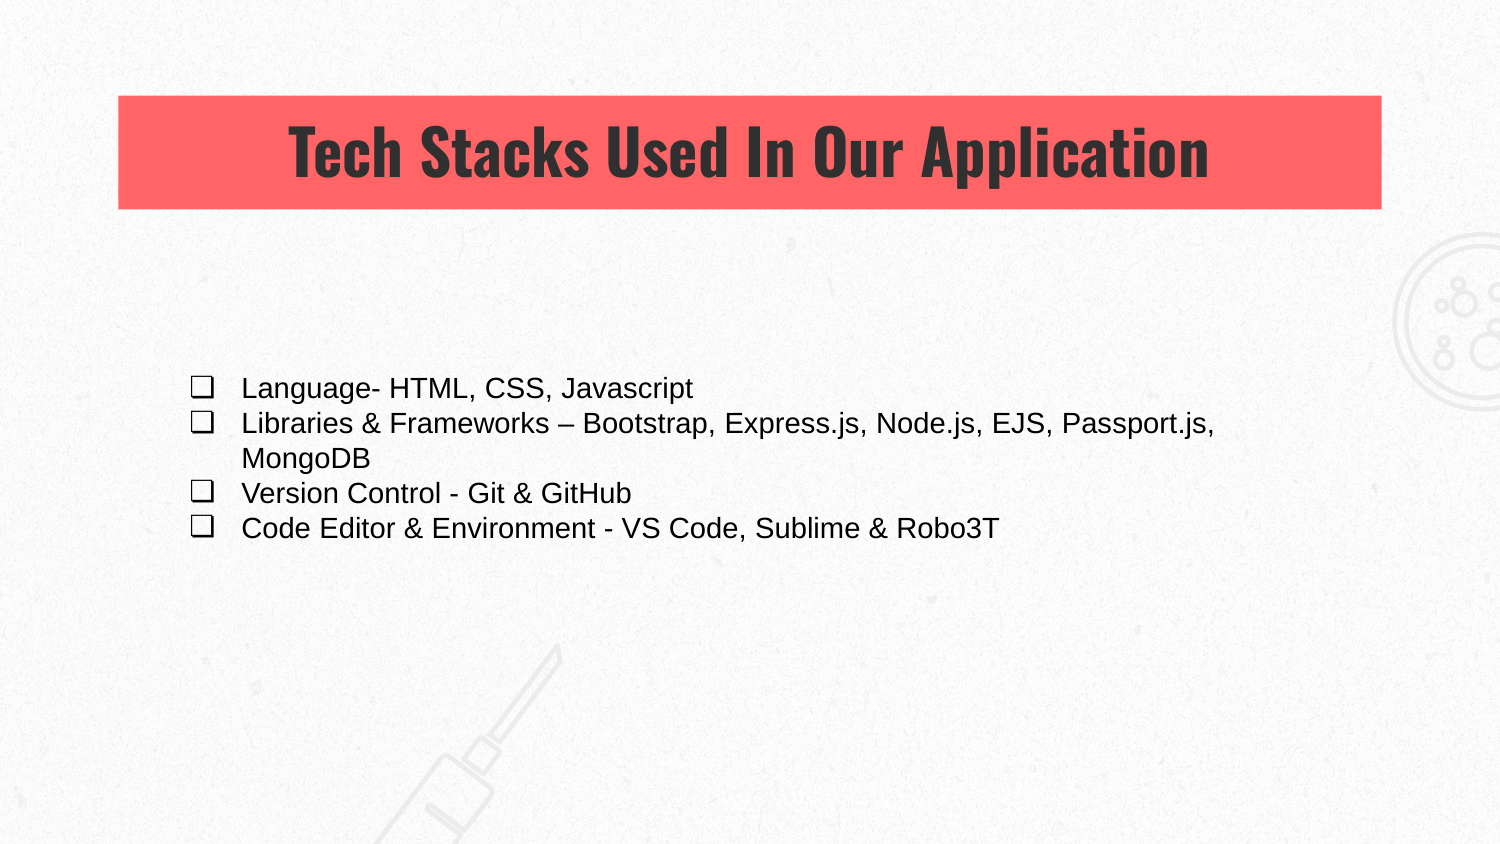

# Tech Stacks Used In Our Application
Language- HTML, CSS, Javascript
Libraries & Frameworks – Bootstrap, Express.js, Node.js, EJS, Passport.js, MongoDB
Version Control - Git & GitHub
Code Editor & Environment - VS Code, Sublime & Robo3T